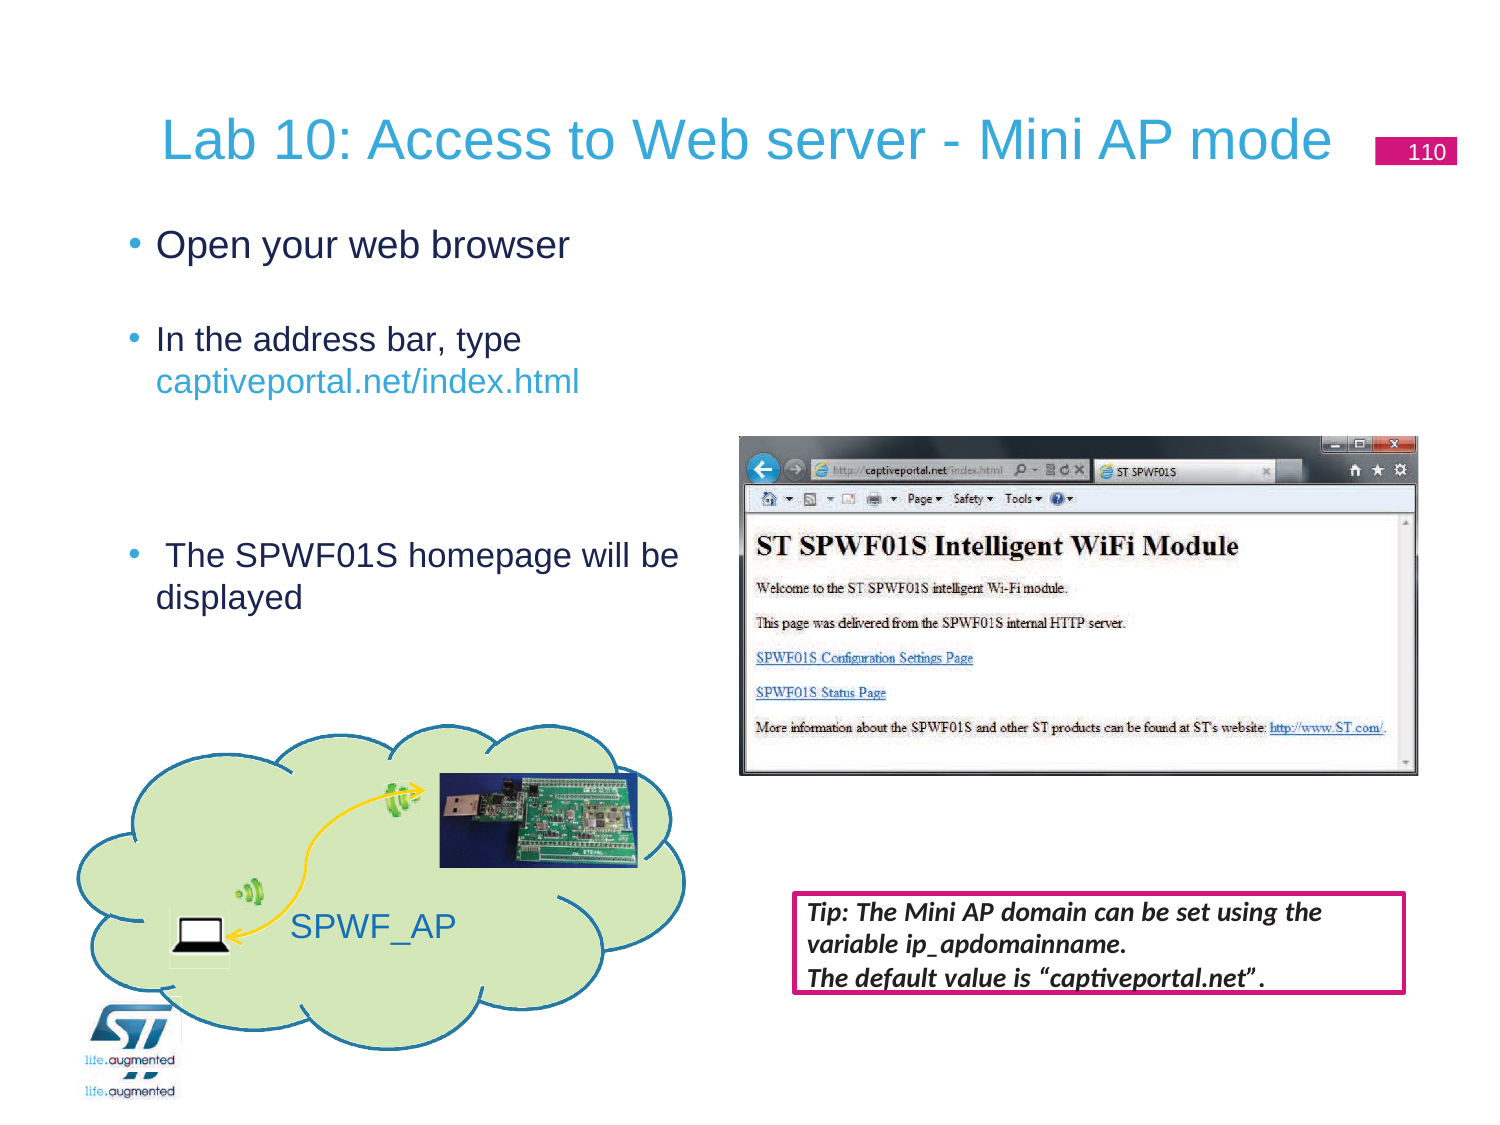

# Lab 10: Access to Web server - Mini AP mode
110
Open your web browser

In the address bar, type
captiveportal.net/index.html

The SPWF01S homepage will be
displayed

Tip: The Mini AP domain can be set using the
variable ip_apdomainname.
The default value is “captiveportal.net”.
SPWF_AP